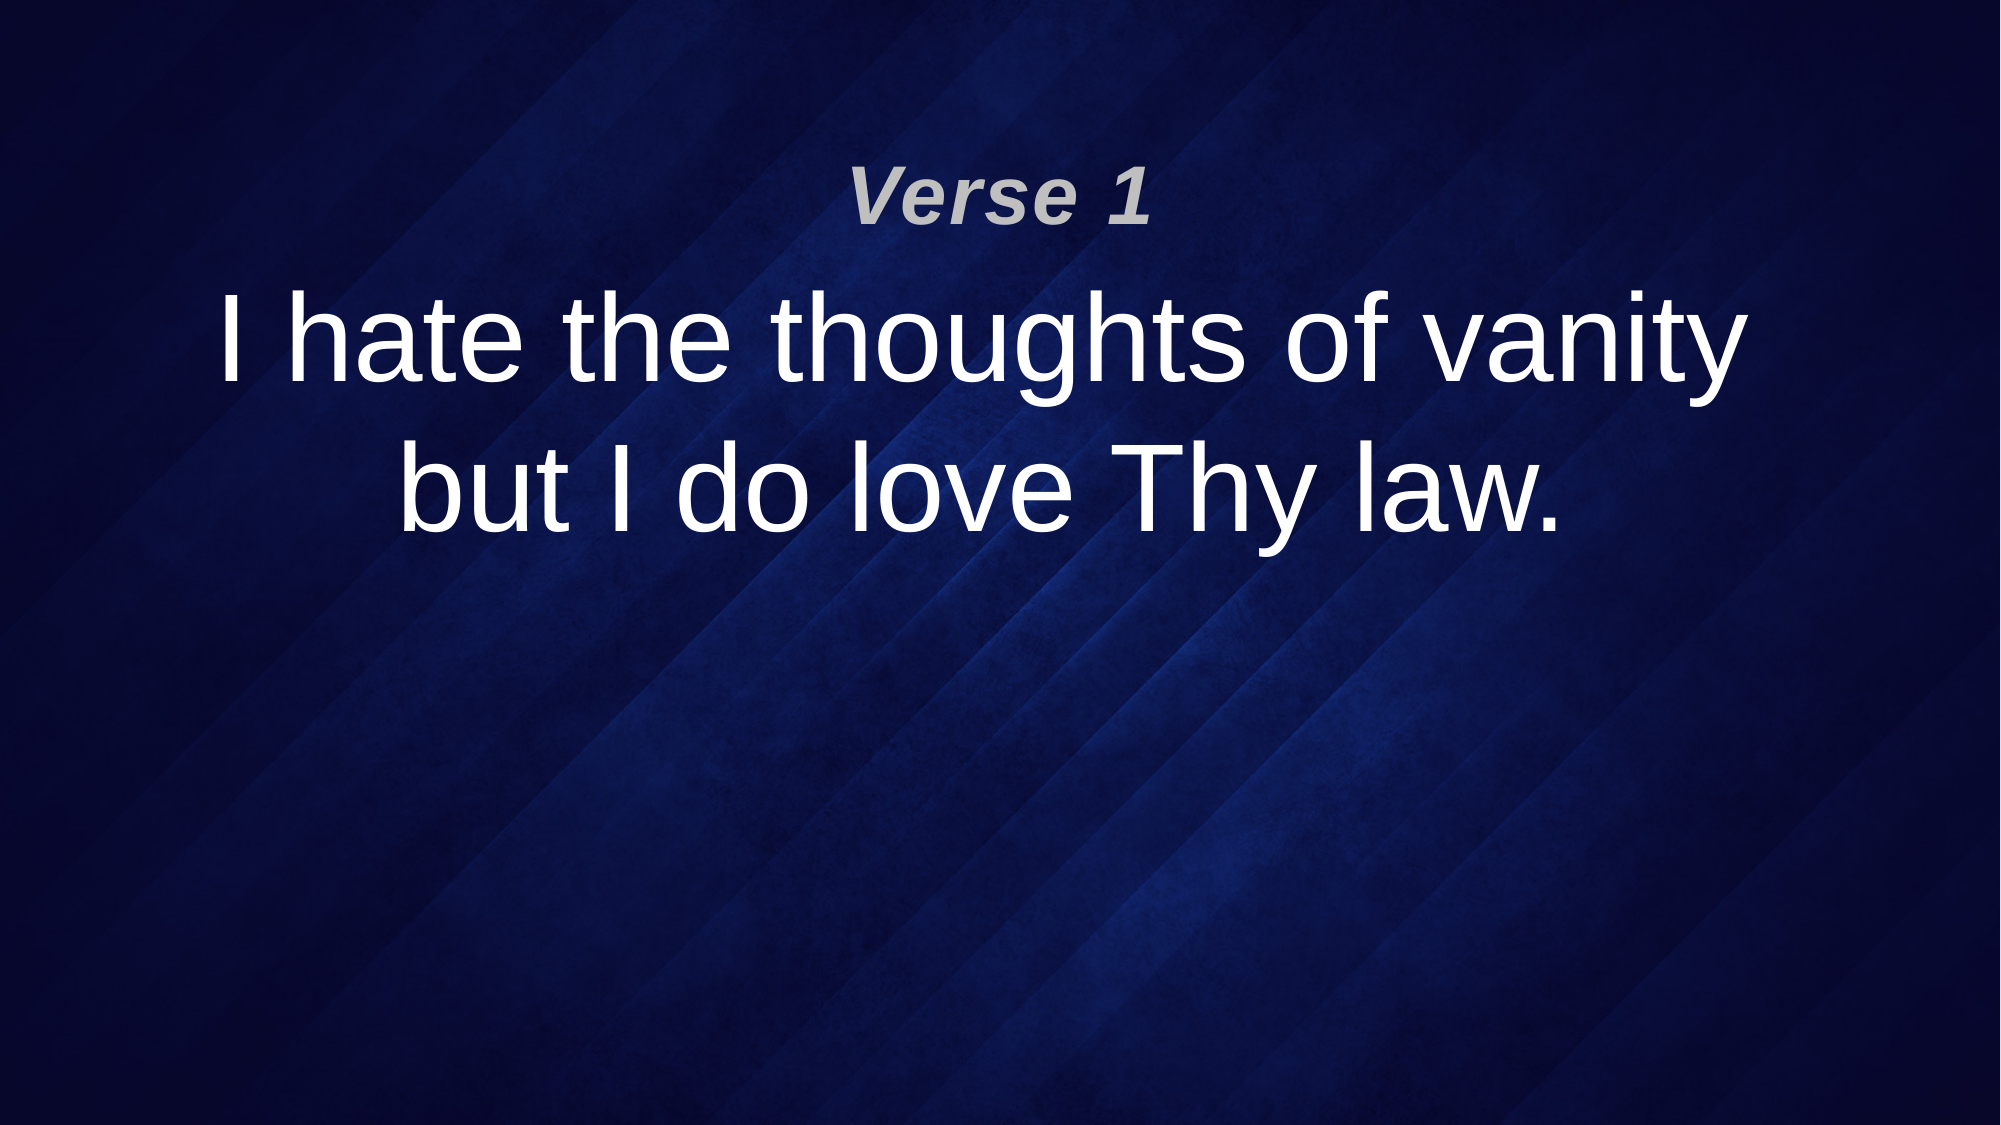

Verse 1
# I hate the thoughts of vanity but I do love Thy law.